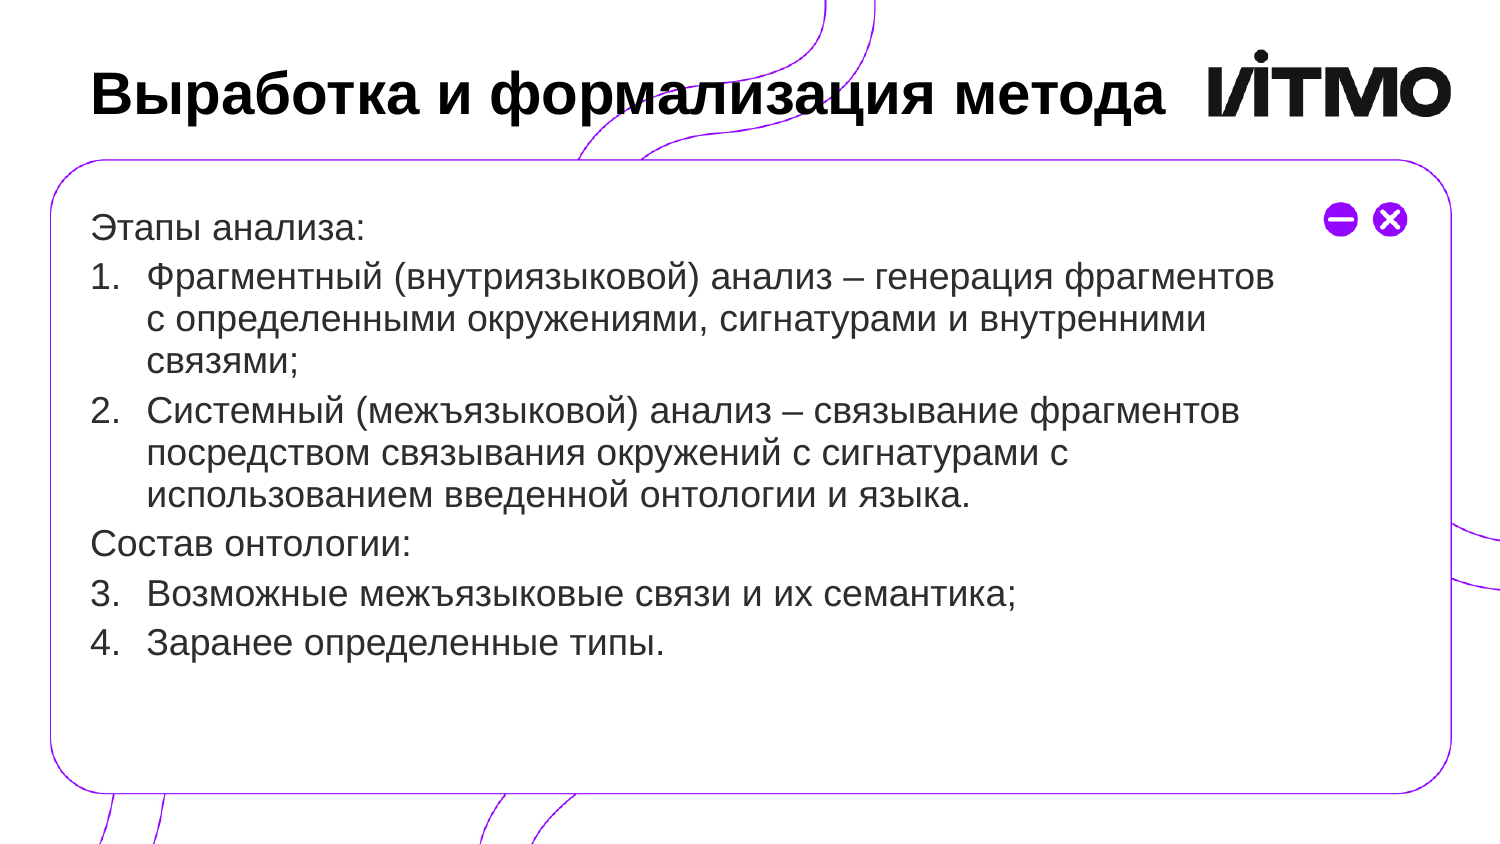

# Выработка и формализация метода
Этапы анализа:
Фрагментный (внутриязыковой) анализ – генерация фрагментов с определенными окружениями, сигнатурами и внутренними связями;
Системный (межъязыковой) анализ – связывание фрагментов посредством связывания окружений с сигнатурами с использованием введенной онтологии и языка.
Состав онтологии:
Возможные межъязыковые связи и их семантика;
Заранее определенные типы.